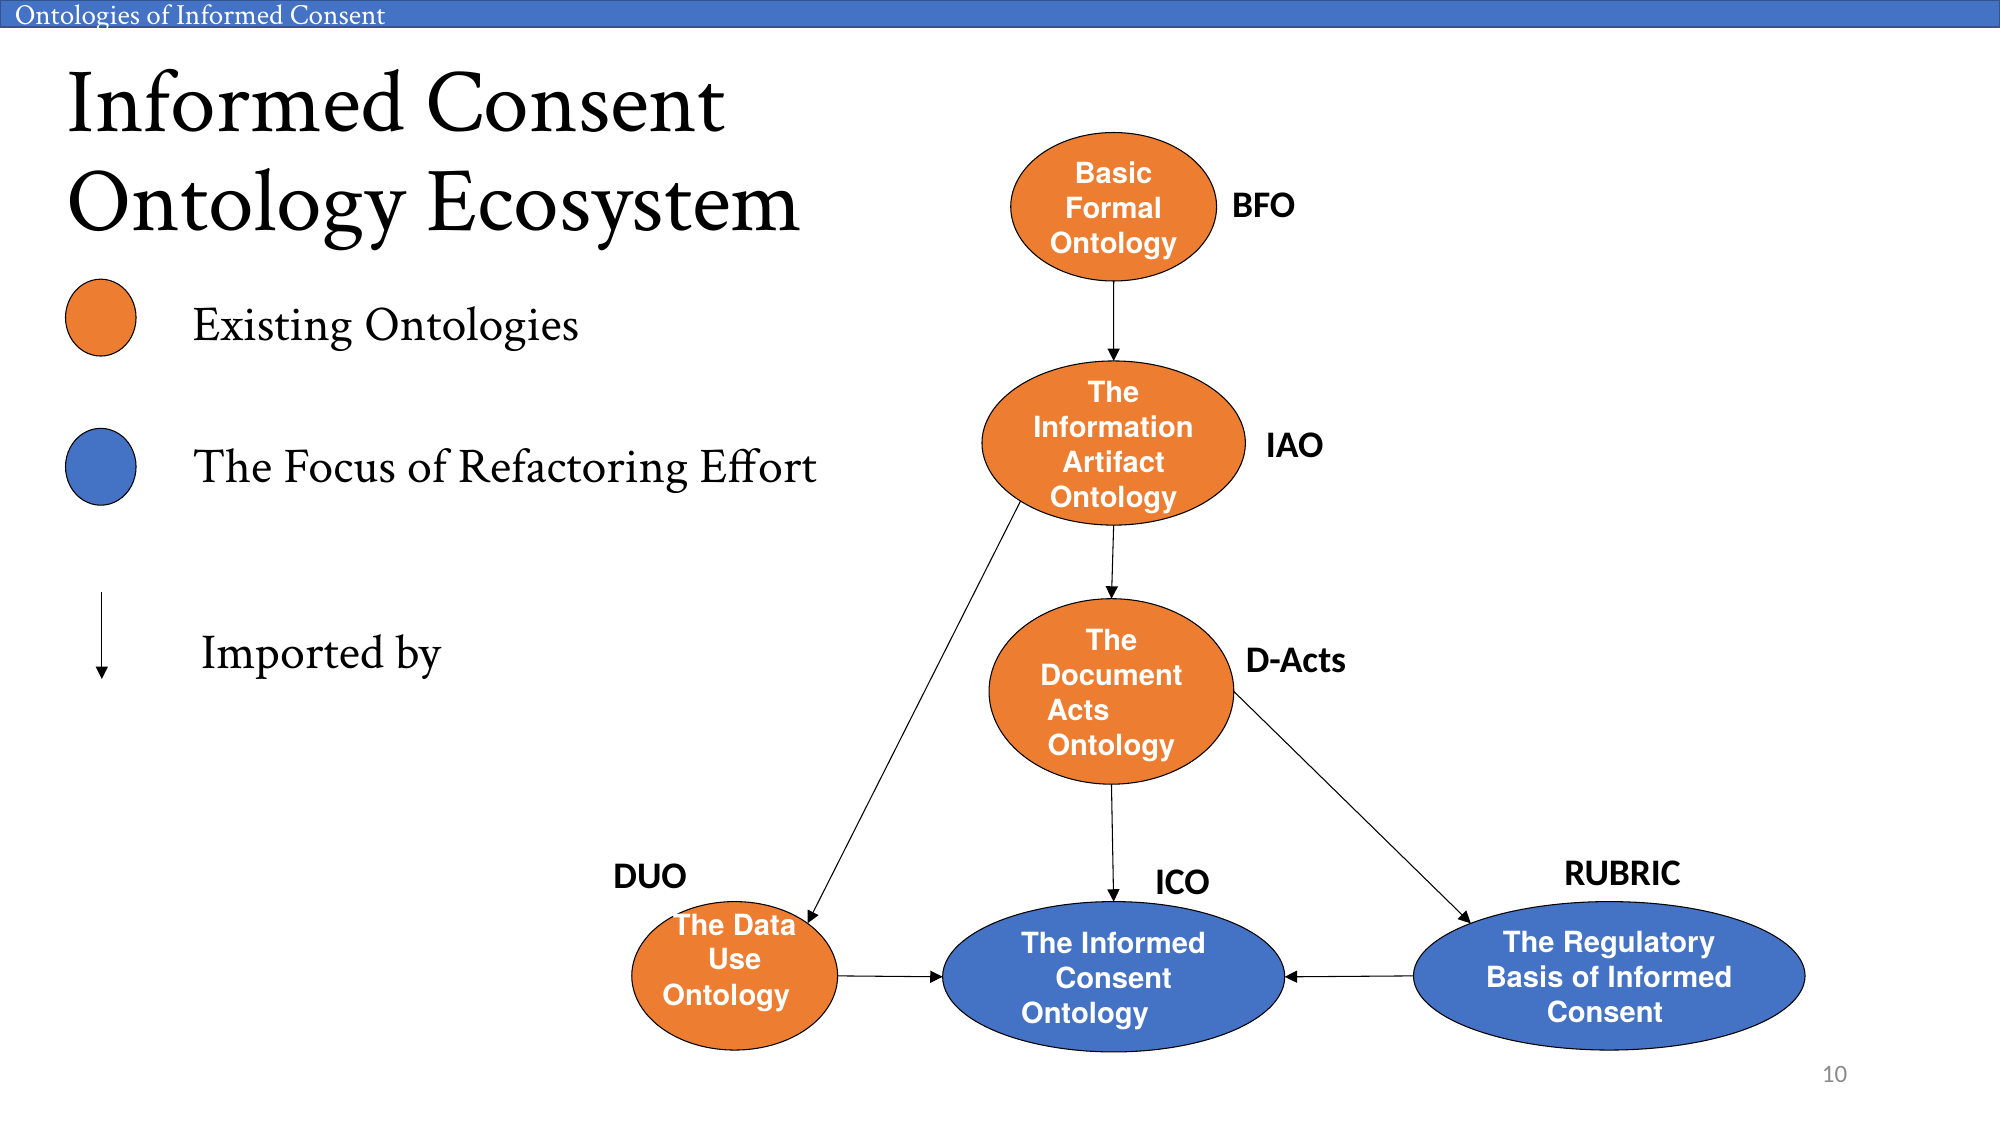

Ontologies of Informed Consent
# Informed Consent Ontology Ecosystem
Basic Formal Ontology
BFO

Existing Ontologies
The Information Artifact Ontology
IAO
The Focus of Refactoring Effort

The Document Acts         Ontology
Imported by
D-Acts
RUBRIC
DUO
ICO
The Data Use Ontology
The Informed Consent Ontology
The Regulatory Basis of Informed Consent
10